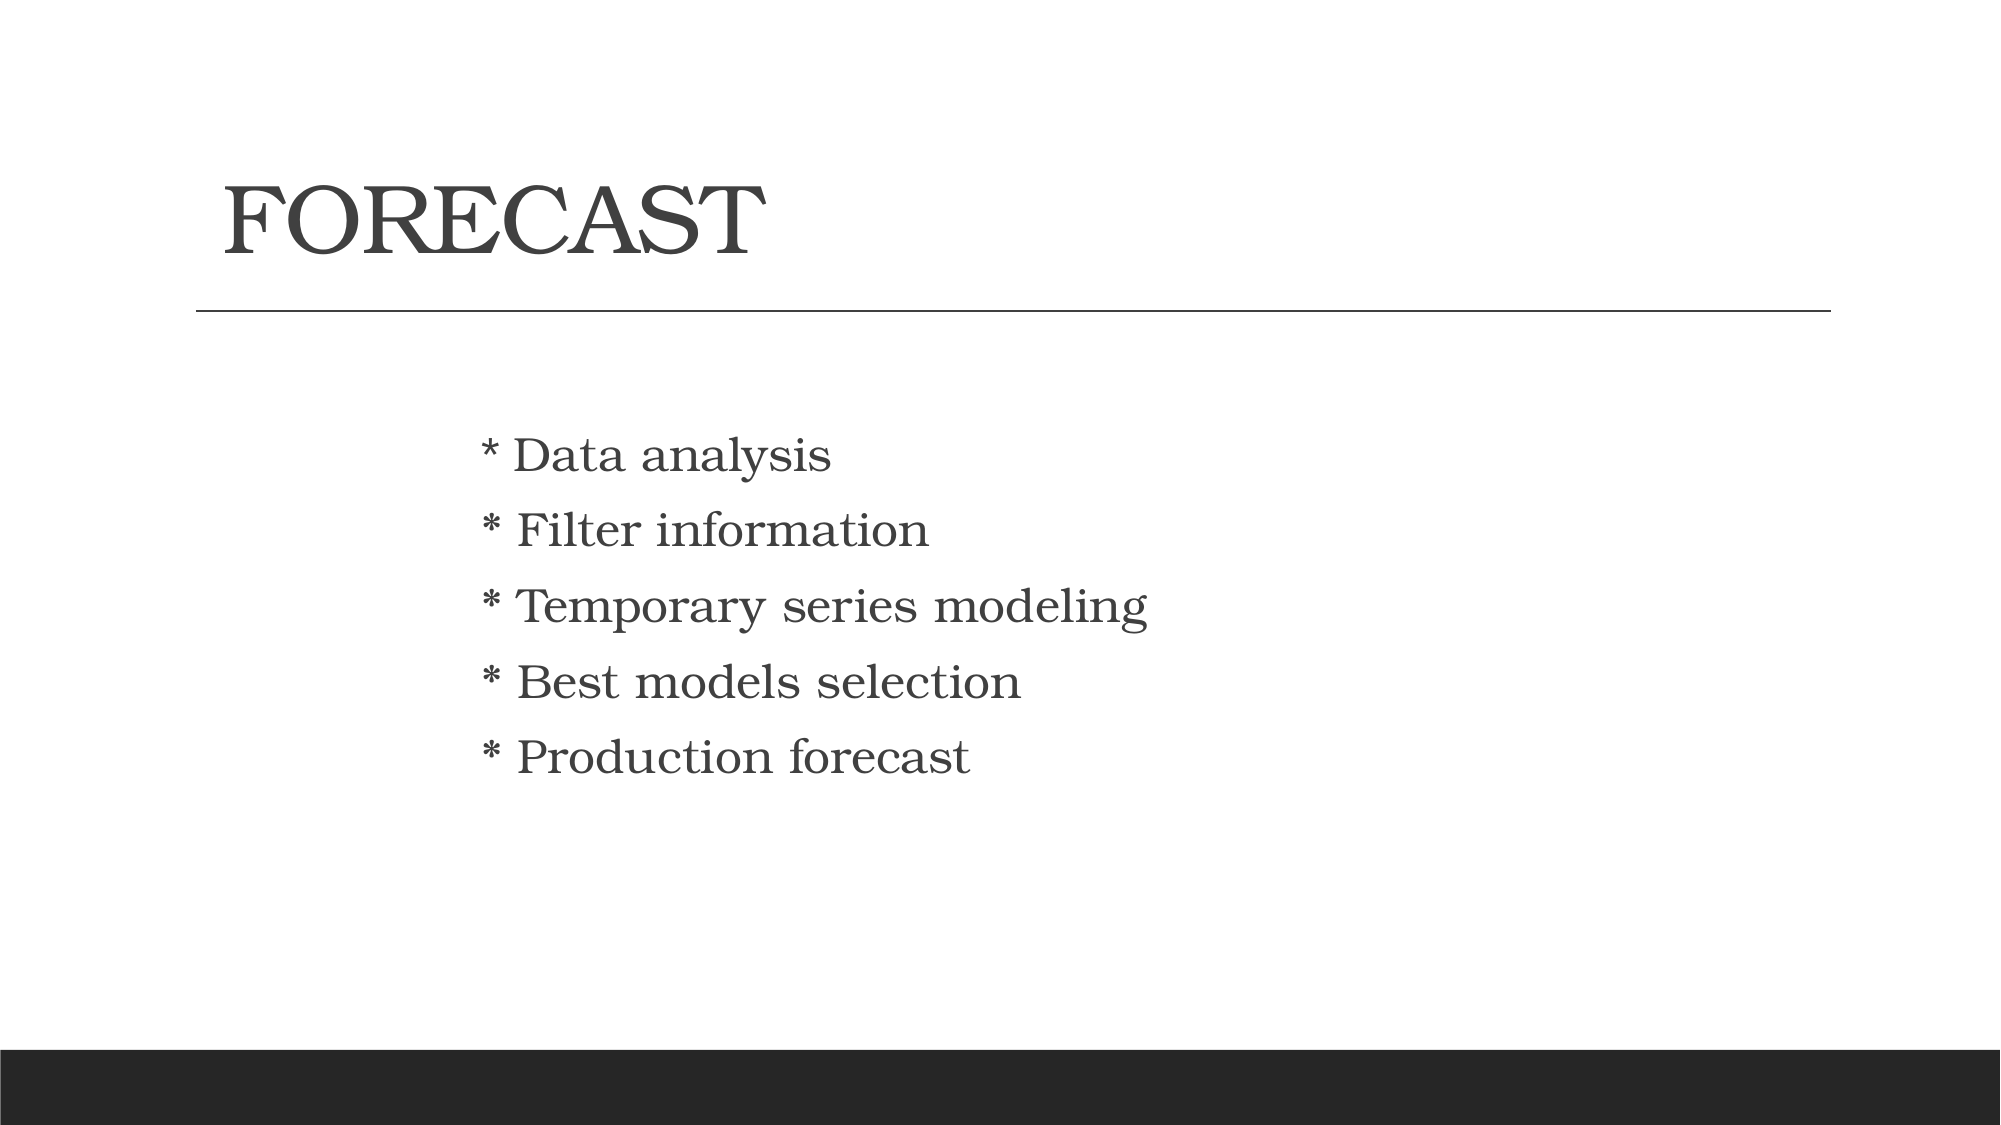

# FORECAST
* Data analysis
* Filter information
* Temporary series modeling
* Best models selection
* Production forecast